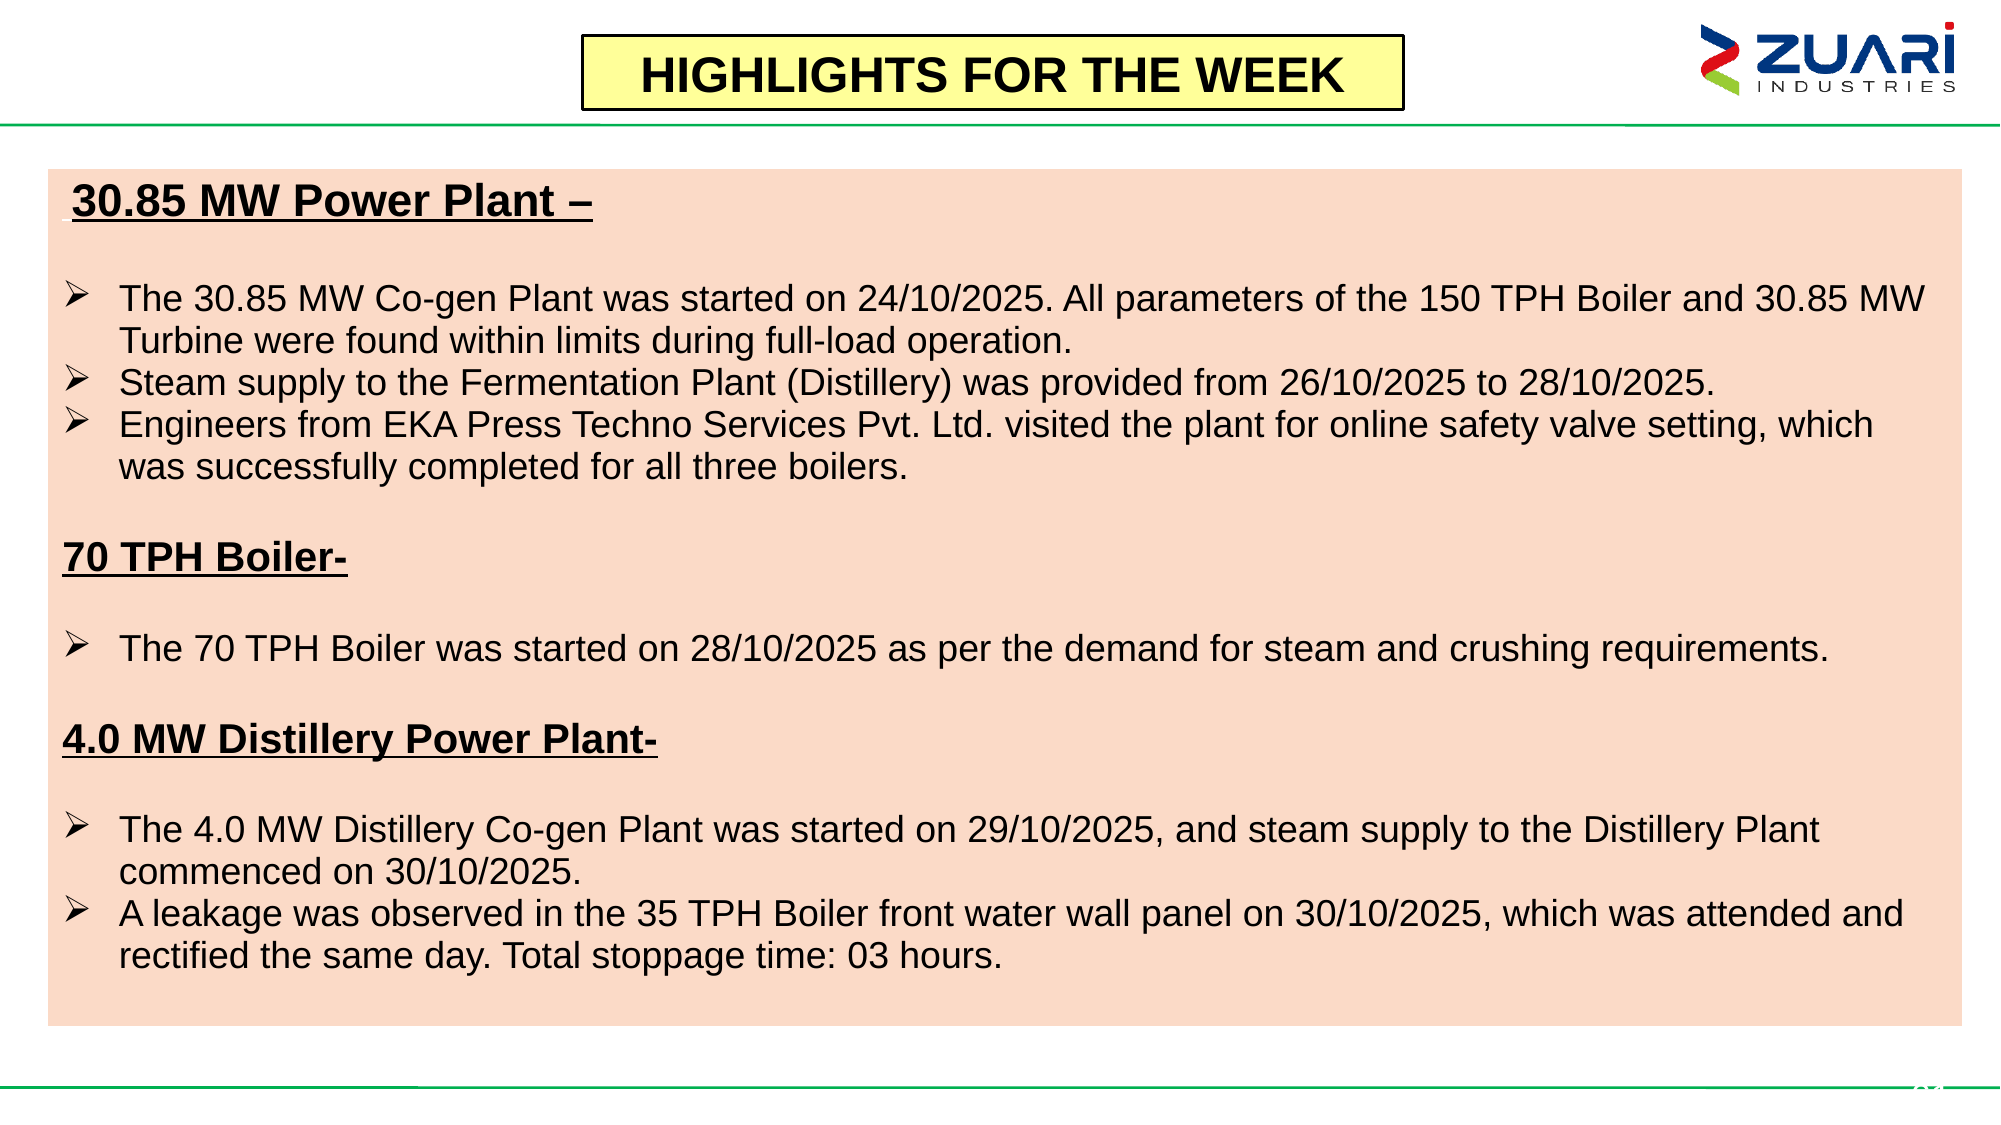

HIGHLIGHTS FOR THE WEEK

| 30.85 MW Power Plant – The 30.85 MW Co-gen Plant was started on 24/10/2025. All parameters of the 150 TPH Boiler and 30.85 MW Turbine were found within limits during full-load operation. Steam supply to the Fermentation Plant (Distillery) was provided from 26/10/2025 to 28/10/2025. Engineers from EKA Press Techno Services Pvt. Ltd. visited the plant for online safety valve setting, which was successfully completed for all three boilers. 70 TPH Boiler- The 70 TPH Boiler was started on 28/10/2025 as per the demand for steam and crushing requirements. 4.0 MW Distillery Power Plant- The 4.0 MW Distillery Co-gen Plant was started on 29/10/2025, and steam supply to the Distillery Plant commenced on 30/10/2025. A leakage was observed in the 35 TPH Boiler front water wall panel on 30/10/2025, which was attended and rectified the same day. Total stoppage time: 03 hours. |
| --- |
61